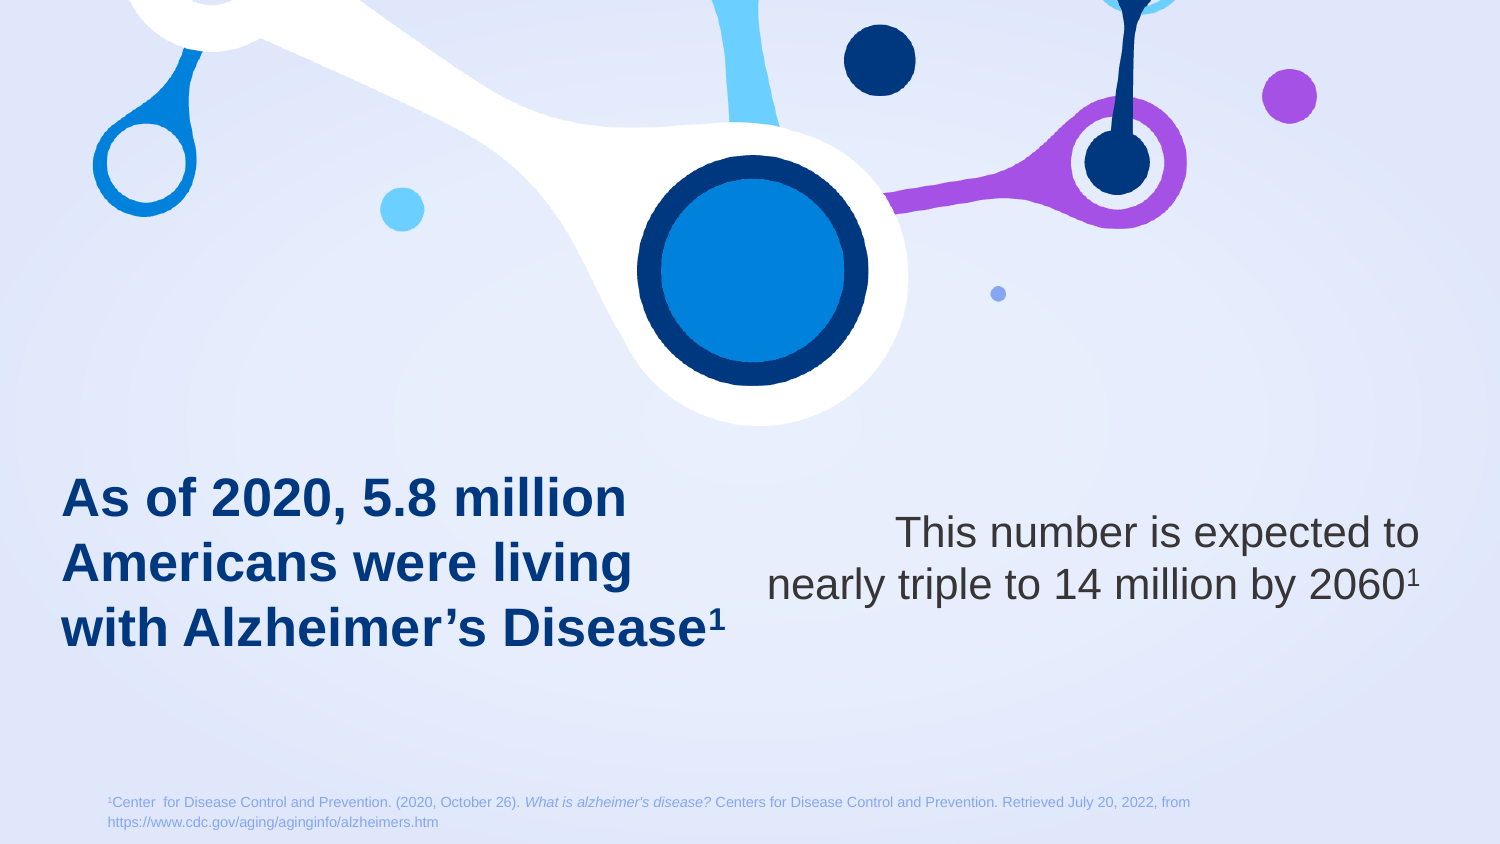

# As of 2020, 5.8 million Americans were living with Alzheimer’s Disease1
This number is expected to nearly triple to 14 million by 20601
1Center  for Disease Control and Prevention. (2020, October 26). What is alzheimer's disease? Centers for Disease Control and Prevention. Retrieved July 20, 2022, from https://www.cdc.gov/aging/aginginfo/alzheimers.htm